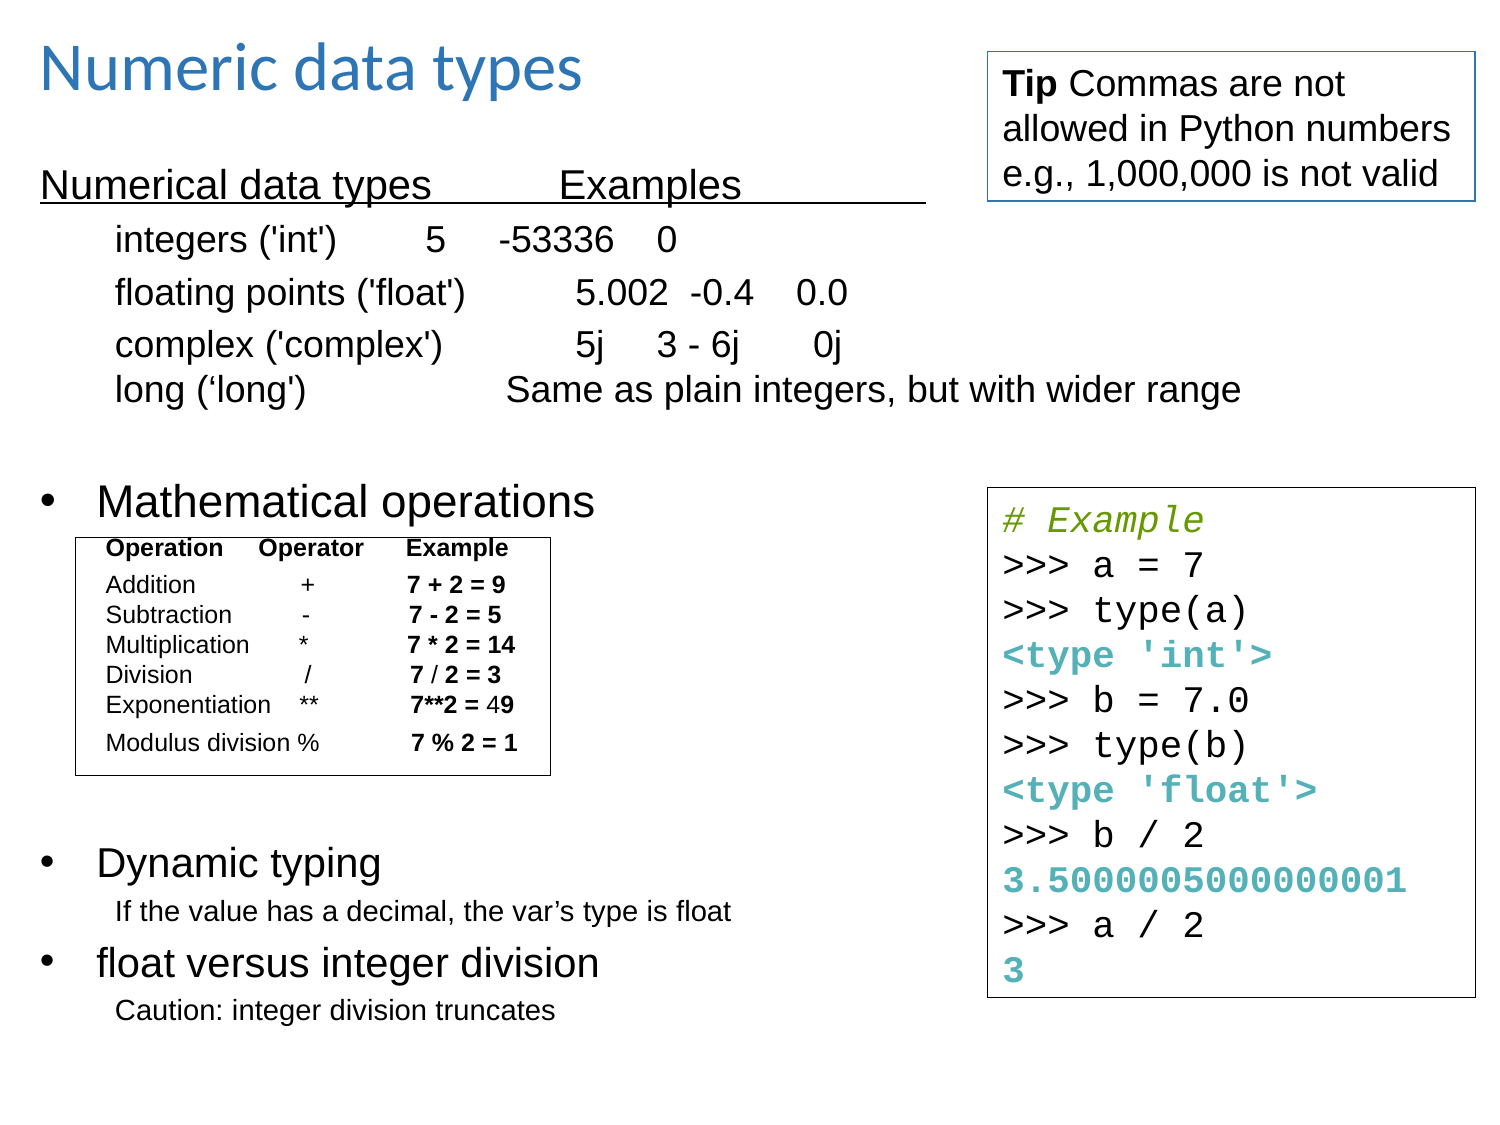

# Numeric data types
Tip Commas are not allowed in Python numbers
e.g., 1,000,000 is not valid
Numerical data types           Examples                .
integers ('int') 	 5     -53336    0
floating points ('float')	 5.002  -0.4    0.0
complex ('complex')	 5j     3 - 6j       0j
long (‘long')                   Same as plain integers, but with wider range

Mathematical operations
Operation     Operator      Example
Addition               +             7 + 2 = 9
Subtraction          -              7 - 2 = 5
Multiplication       *              7 * 2 = 14
Division                /              7 / 2 = 3
Exponentiation    **             7**2 = 49
Modulus division %             7 % 2 = 1

Dynamic typing
If the value has a decimal, the var’s type is float
float versus integer division
Caution: integer division truncates

# Example
>>> a = 7
>>> type(a)
<type 'int'>
>>> b = 7.0
>>> type(b)
<type 'float'>
>>> b / 2
3.5000005000000001
>>> a / 2
3